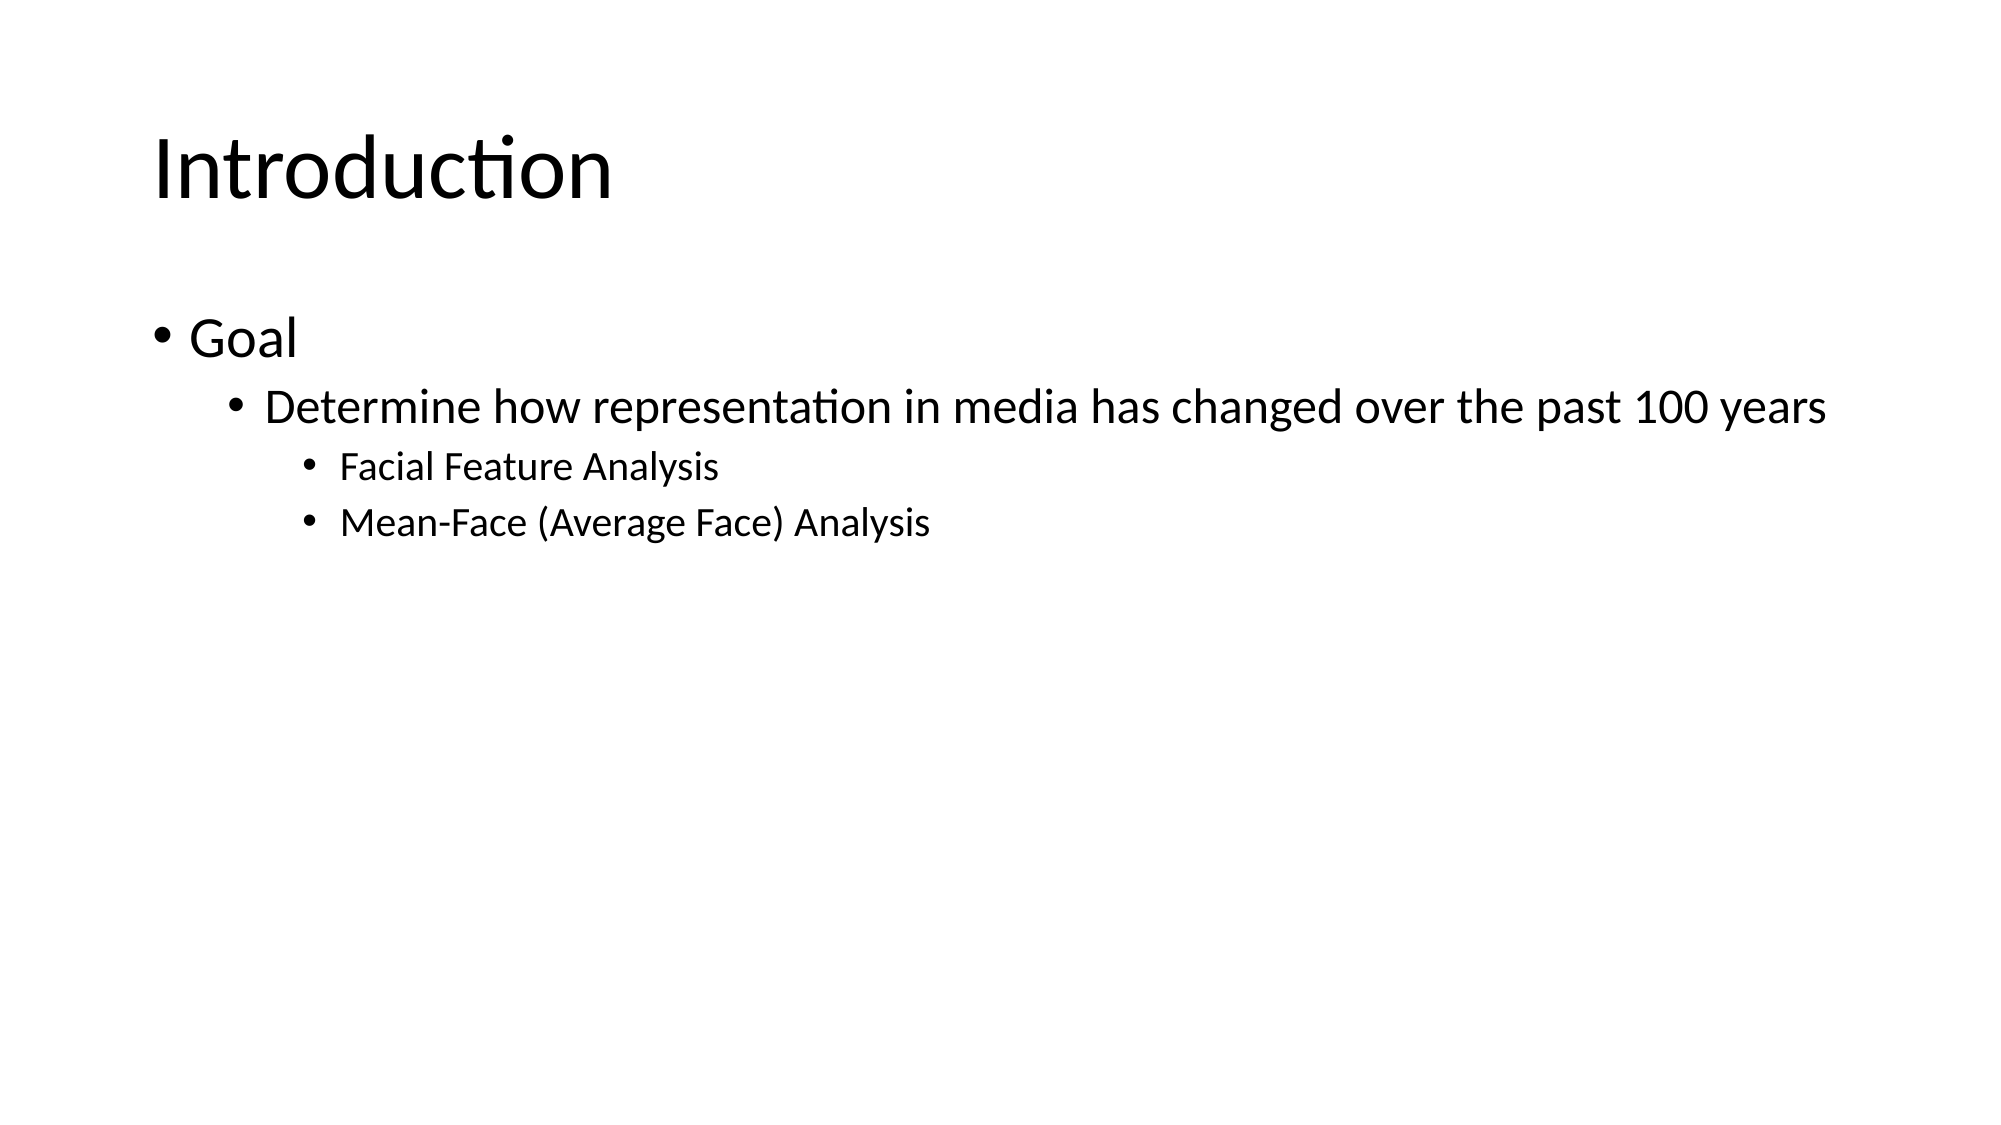

# Introduction
Goal
Determine how representation in media has changed over the past 100 years
Facial Feature Analysis
Mean-Face (Average Face) Analysis